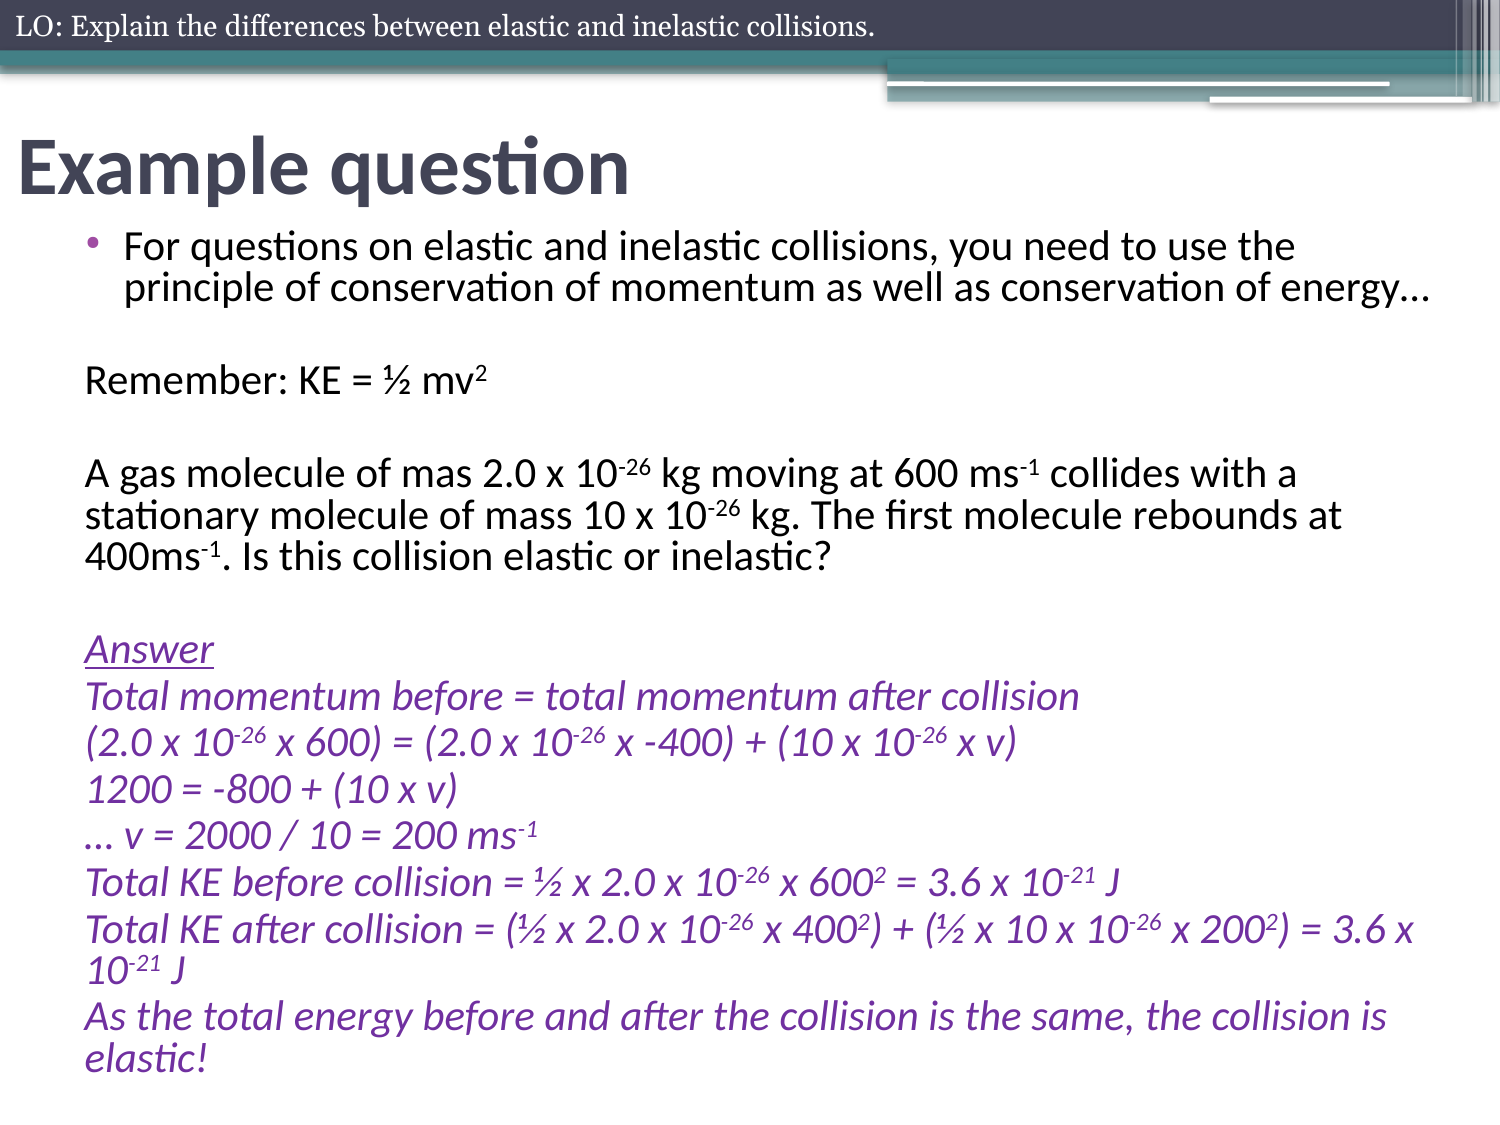

LO: Explain the differences between elastic and inelastic collisions.
# Example question
For questions on elastic and inelastic collisions, you need to use the principle of conservation of momentum as well as conservation of energy…

Remember: KE = ½ mv2

A gas molecule of mas 2.0 x 10-26 kg moving at 600 ms-1 collides with a stationary molecule of mass 10 x 10-26 kg. The first molecule rebounds at 400ms-1. Is this collision elastic or inelastic?

Answer
Total momentum before = total momentum after collision
(2.0 x 10-26 x 600) = (2.0 x 10-26 x -400) + (10 x 10-26 x v)
1200 = -800 + (10 x v)
… v = 2000 / 10 = 200 ms-1
Total KE before collision = ½ x 2.0 x 10-26 x 6002 = 3.6 x 10-21 J
Total KE after collision = (½ x 2.0 x 10-26 x 4002) + (½ x 10 x 10-26 x 2002) = 3.6 x 10-21 J
As the total energy before and after the collision is the same, the collision is elastic!